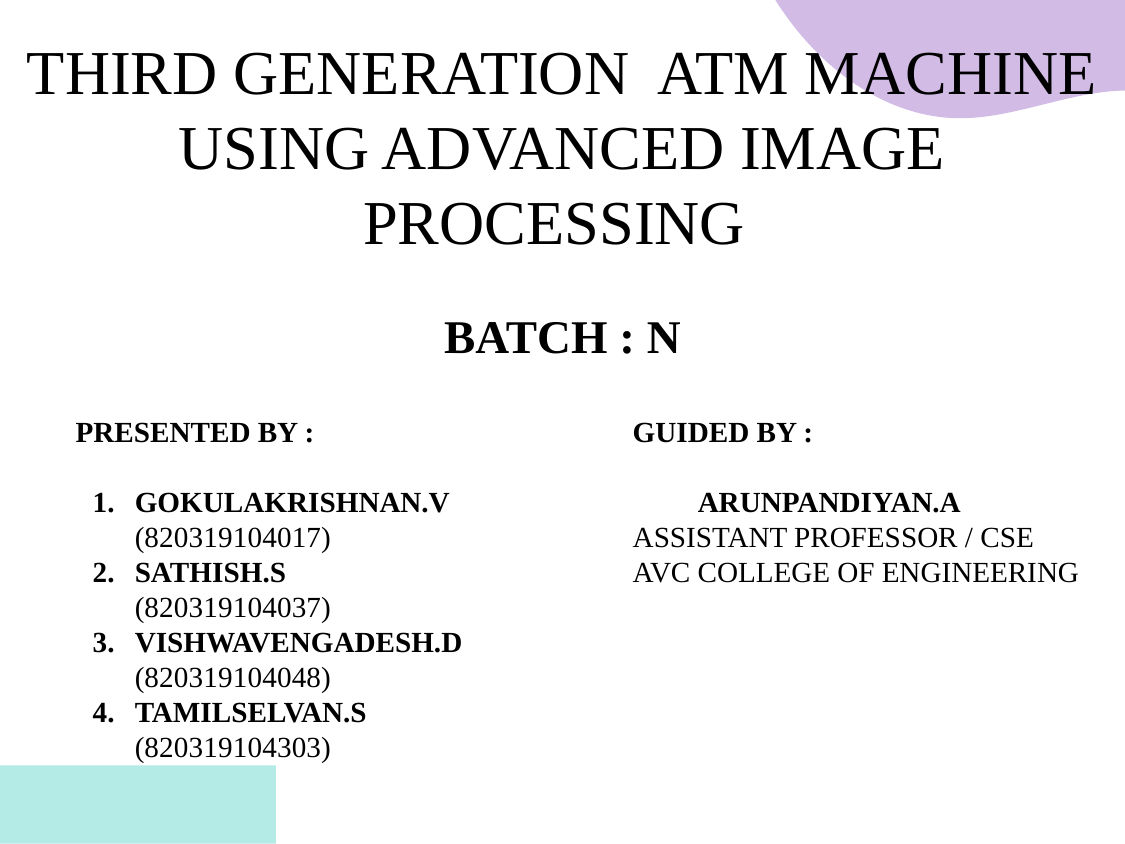

THIRD GENERATION  ATM MACHINE USING ADVANCED IMAGE PROCESSING
BATCH : N
PRESENTED BY :

GOKULAKRISHNAN.V      (820319104017)
SATHISH.S                             (820319104037)
VISHWAVENGADESH.D   (820319104048)
TAMILSELVAN.S                (820319104303)
GUIDED BY :

         ARUNPANDIYAN.A
ASSISTANT PROFESSOR / CSE
AVC COLLEGE OF ENGINEERING